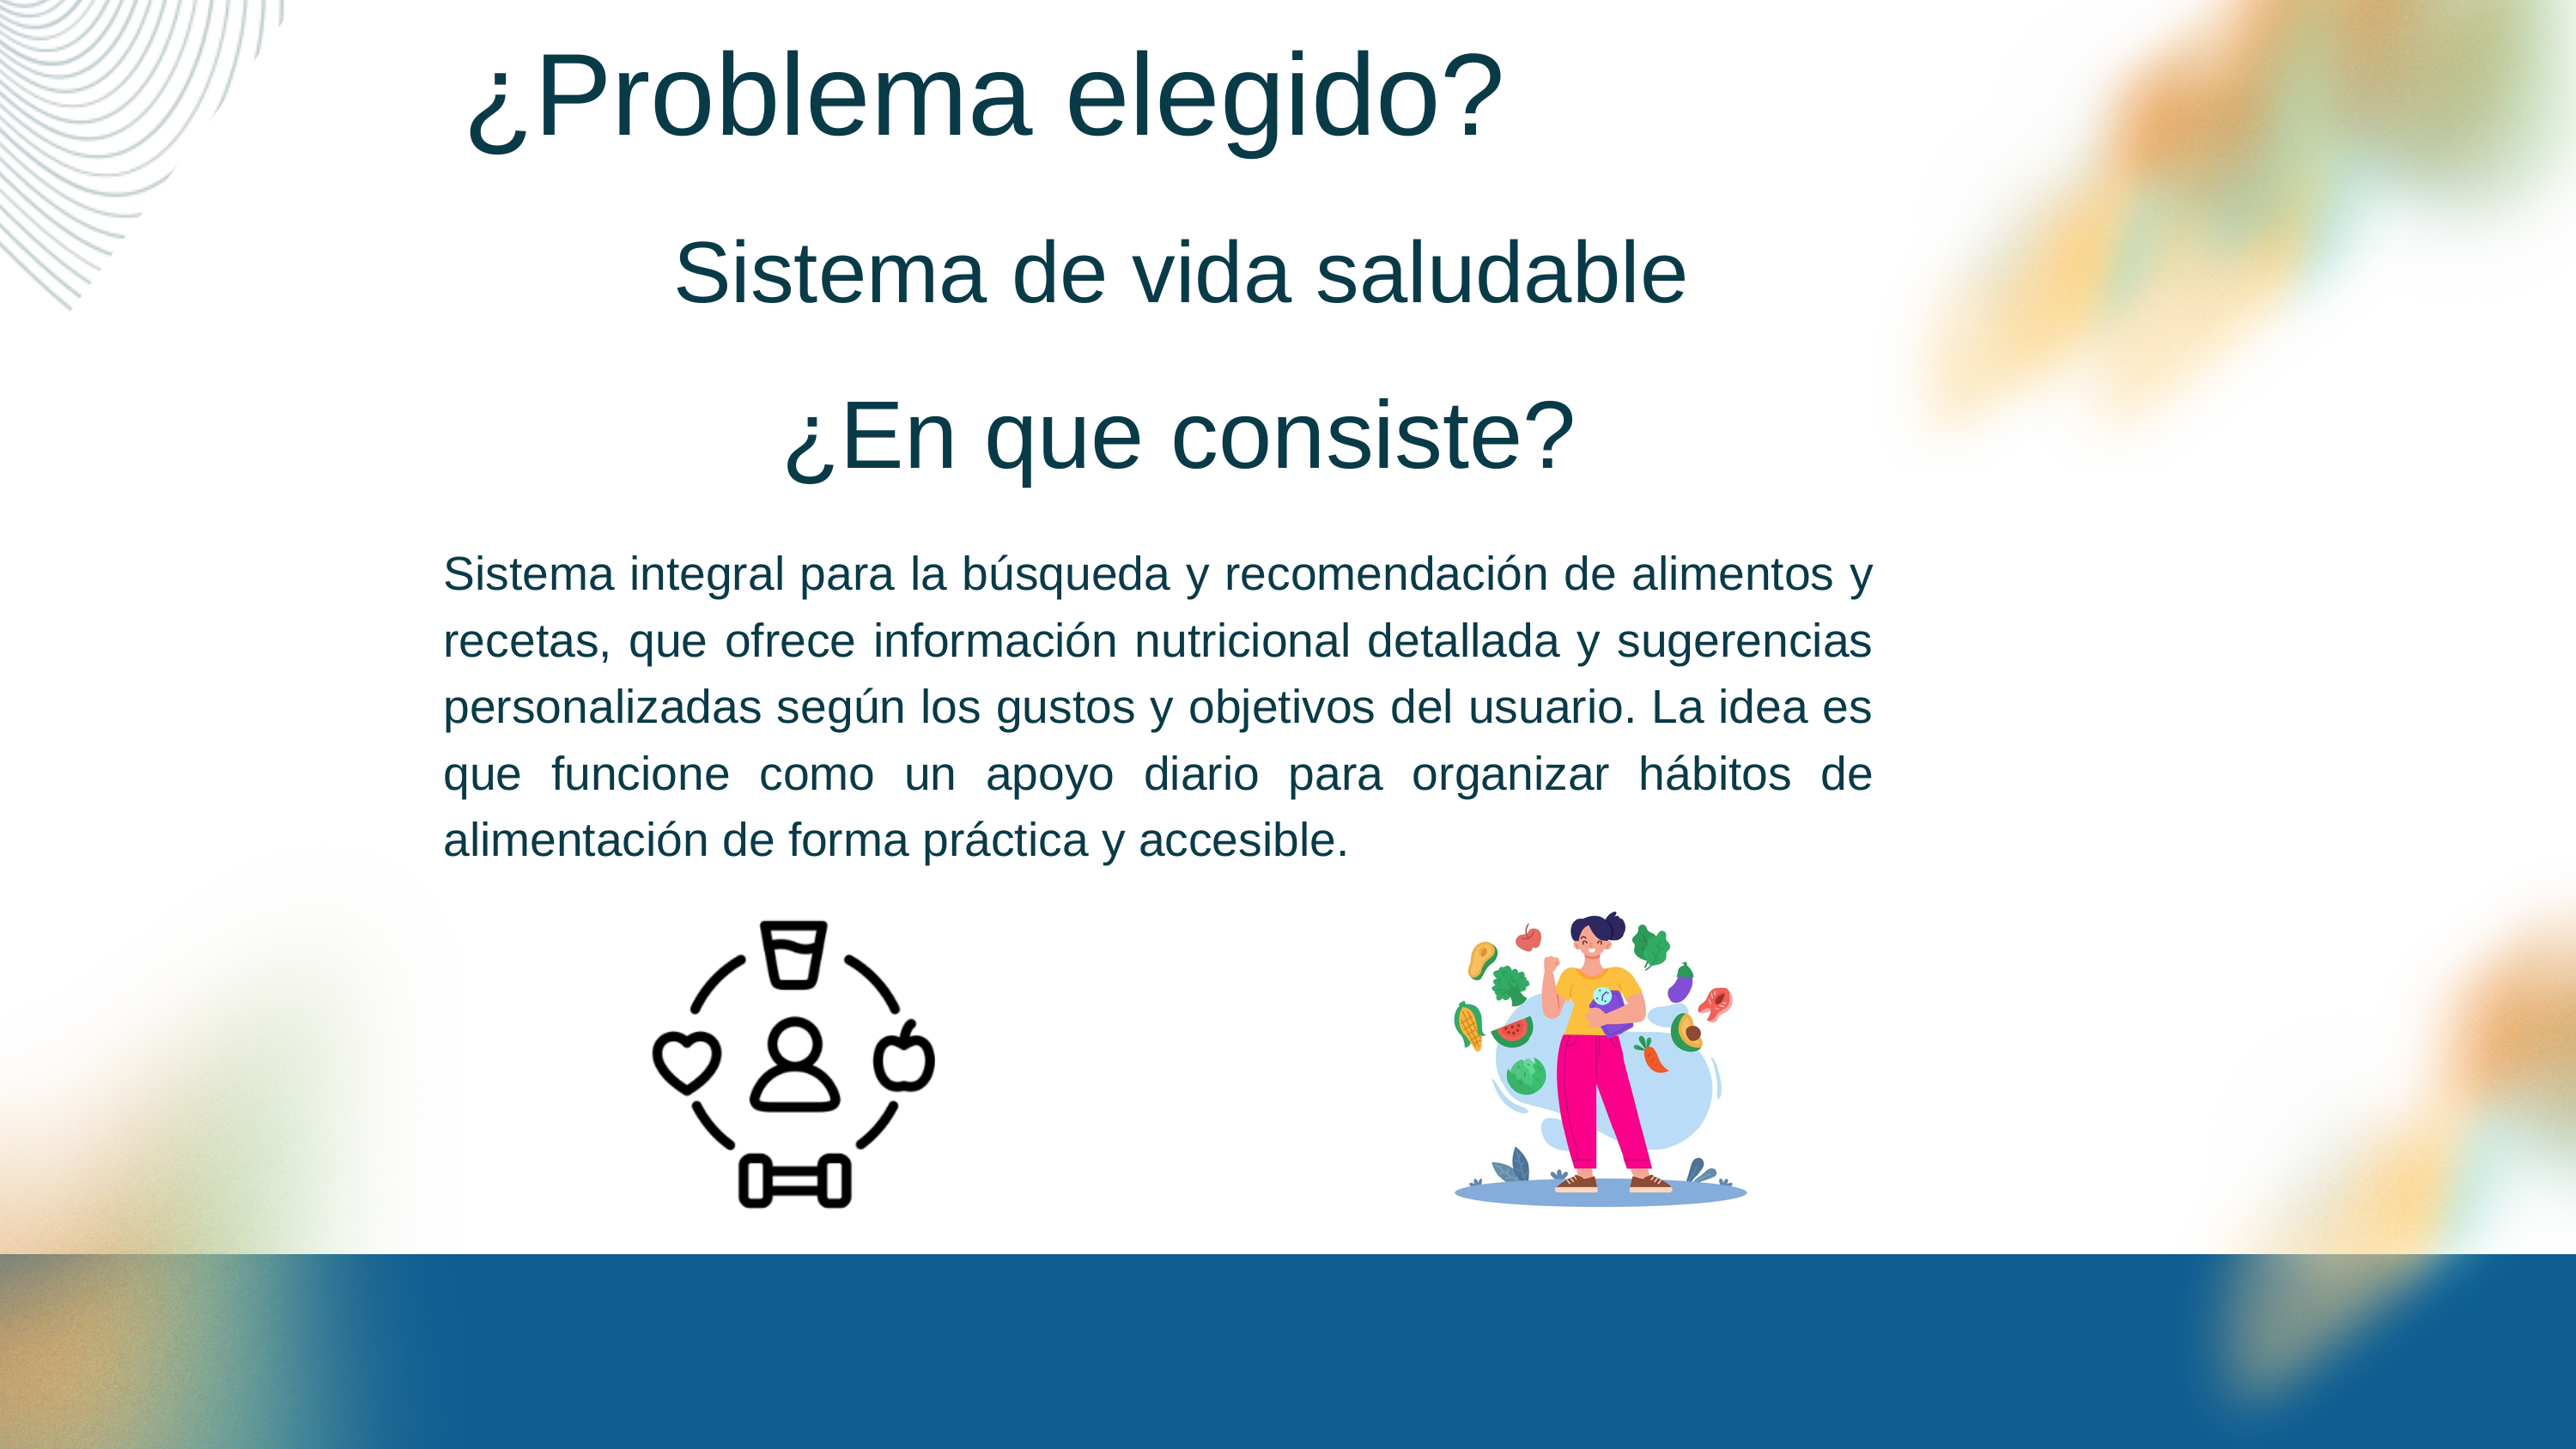

¿Problema elegido?
Sistema de vida saludable
¿En que consiste?
Sistema integral para la búsqueda y recomendación de alimentos y recetas, que ofrece información nutricional detallada y sugerencias personalizadas según los gustos y objetivos del usuario. La idea es que funcione como un apoyo diario para organizar hábitos de alimentación de forma práctica y accesible.